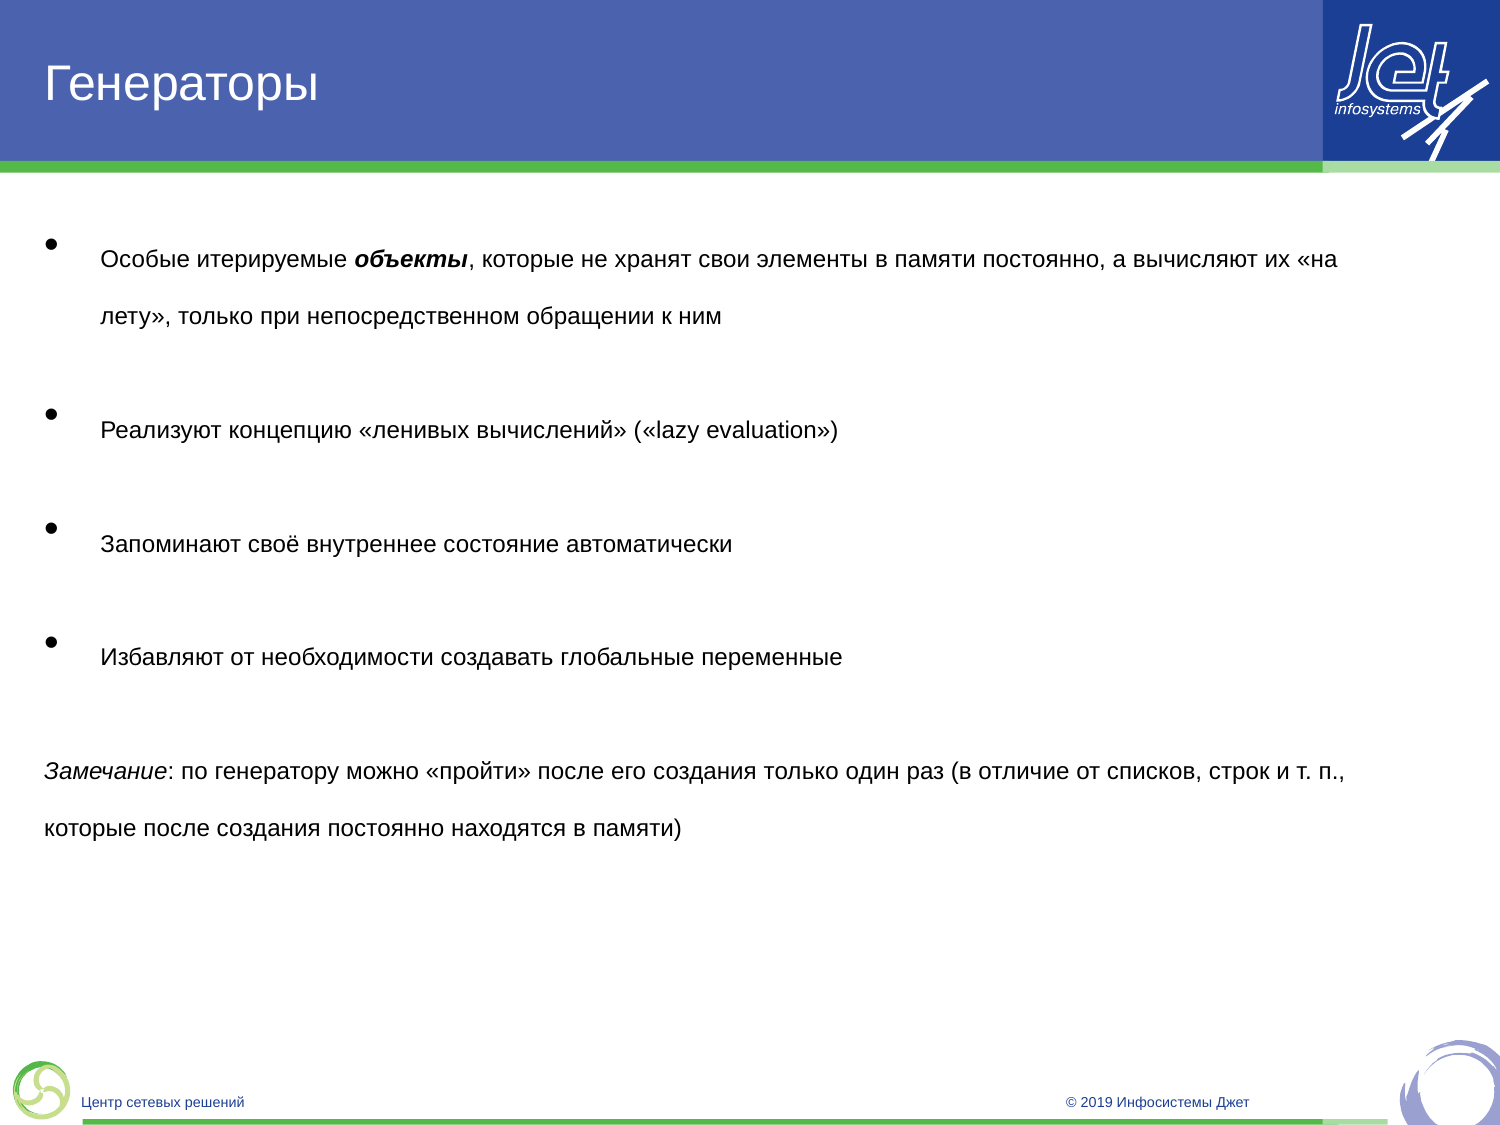

# Генераторы
Особые итерируемые объекты, которые не хранят свои элементы в памяти постоянно, а вычисляют их «на лету», только при непосредственном обращении к ним

Реализуют концепцию «ленивых вычислений» («lazy evaluation»)

Запоминают своё внутреннее состояние автоматически

Избавляют от необходимости создавать глобальные переменные

Замечание: по генератору можно «пройти» после его создания только один раз (в отличие от списков, строк и т. п., которые после создания постоянно находятся в памяти)